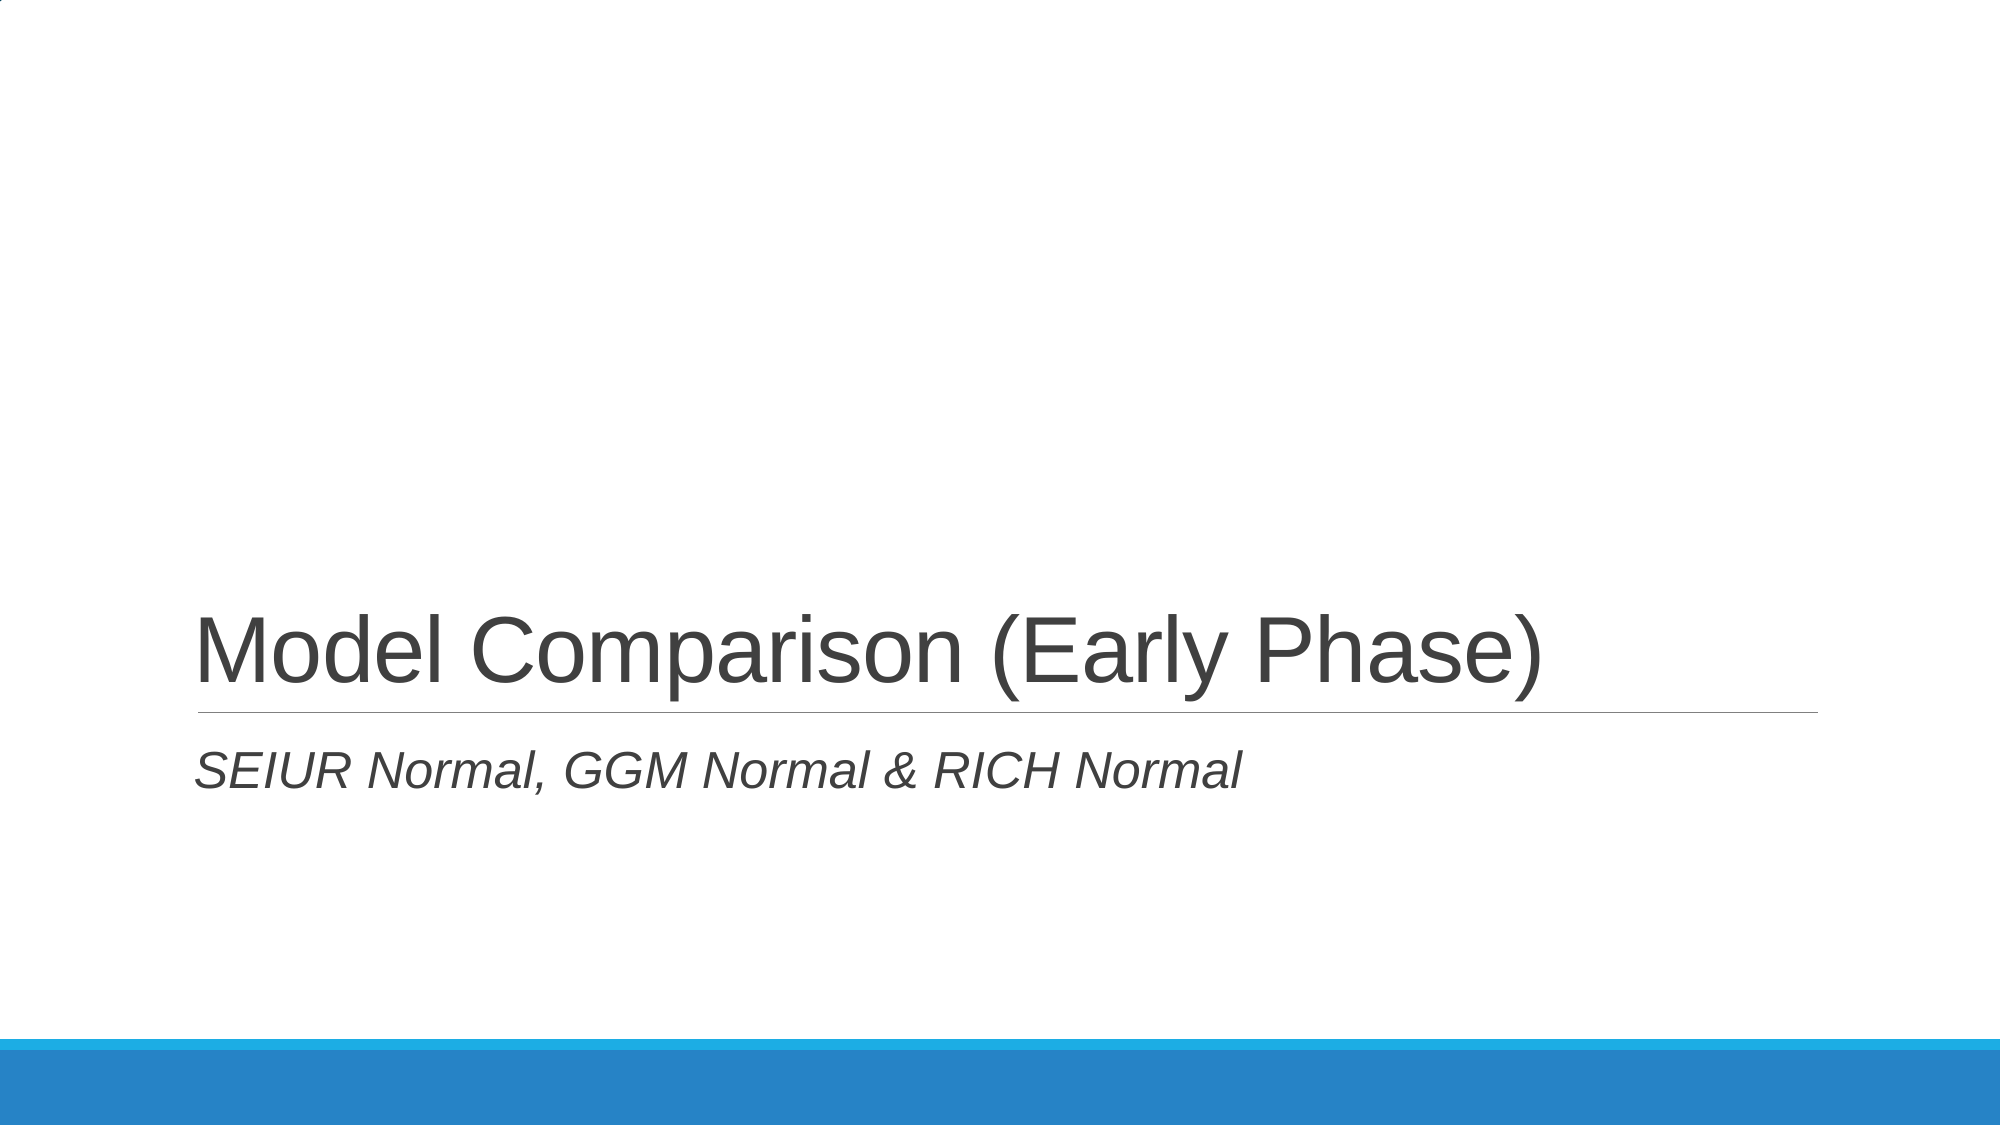

# Model Comparison (Early Phase)
SEIUR Normal, GGM Normal & RICH Normal